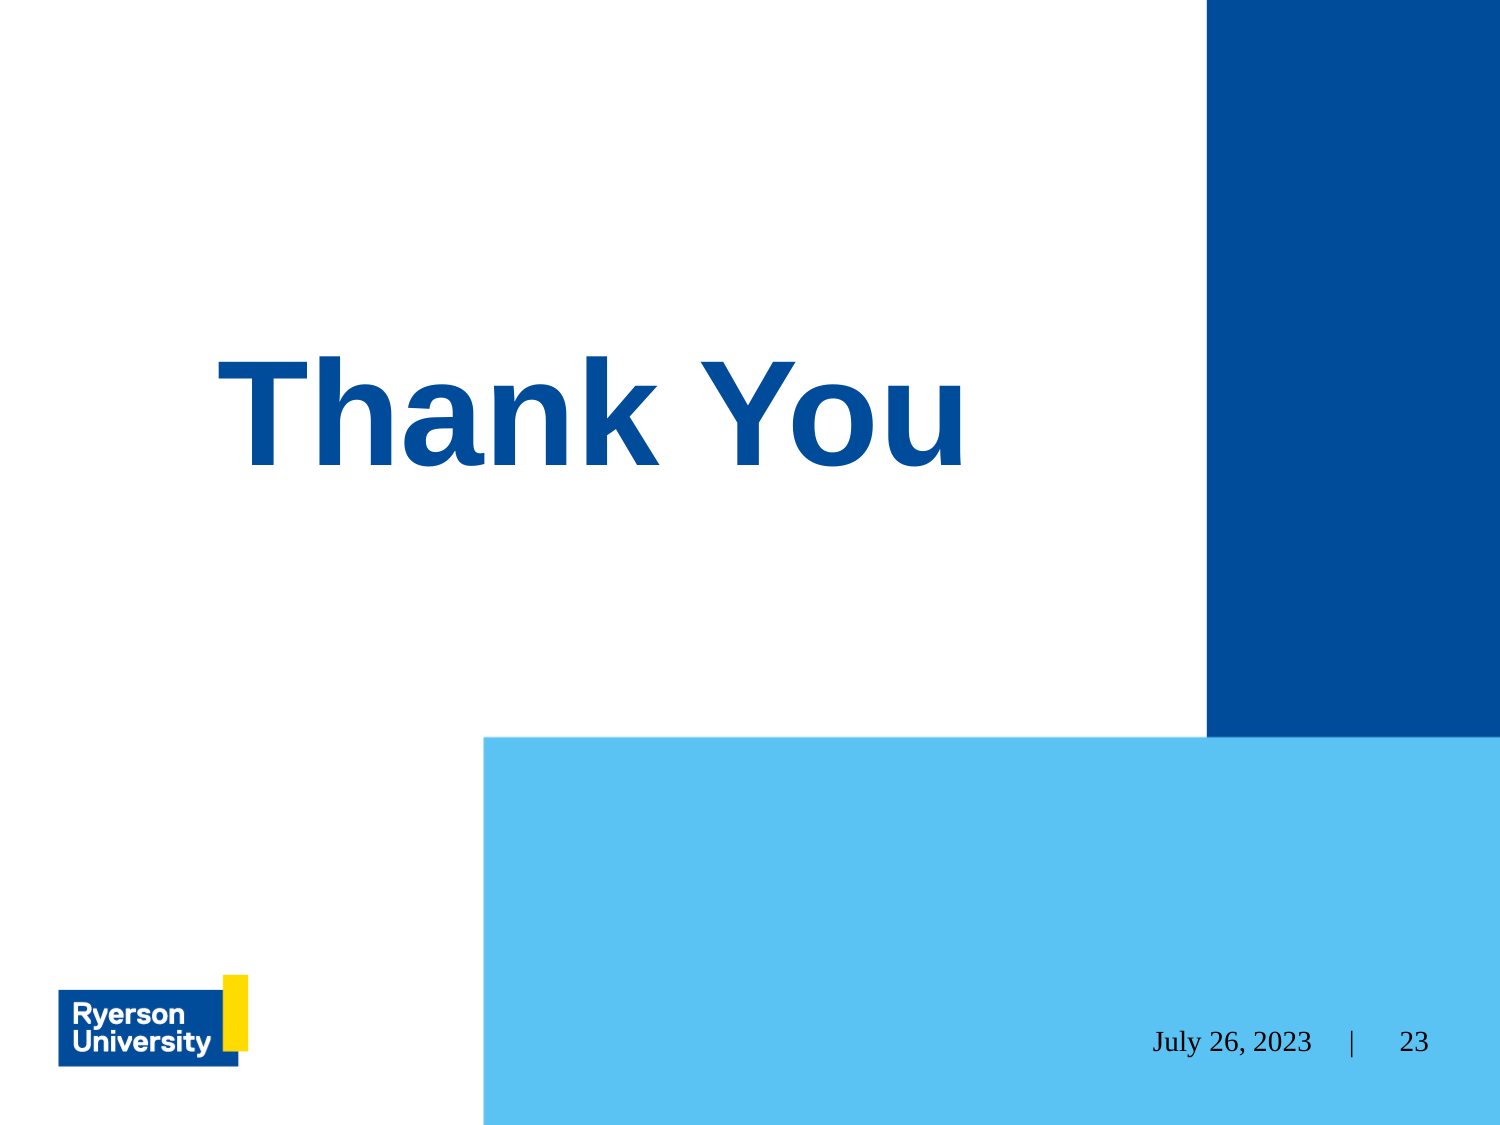

#
Thank You
23
July 26, 2023     |